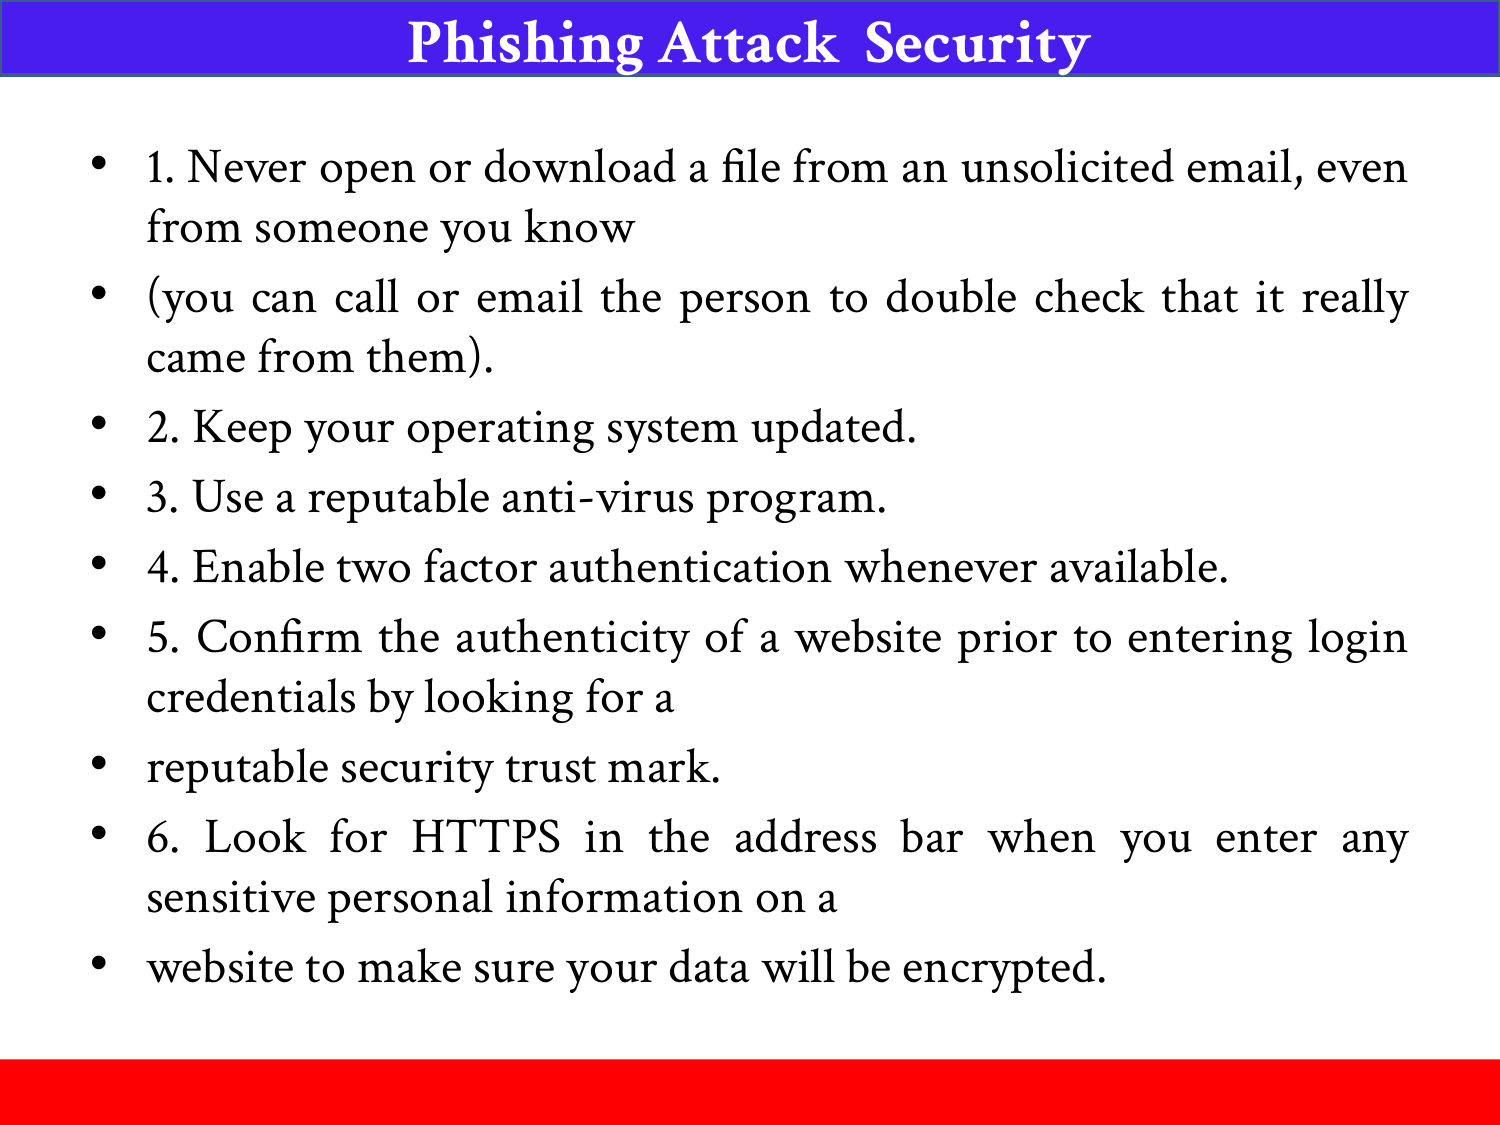

Phishing Attack  Security
1. Never open or download a file from an unsolicited email, even from someone you know
(you can call or email the person to double check that it really came from them).
2. Keep your operating system updated.
3. Use a reputable anti-virus program.
4. Enable two factor authentication whenever available.
5. Confirm the authenticity of a website prior to entering login credentials by looking for a
reputable security trust mark.
6. Look for HTTPS in the address bar when you enter any sensitive personal information on a
website to make sure your data will be encrypted.